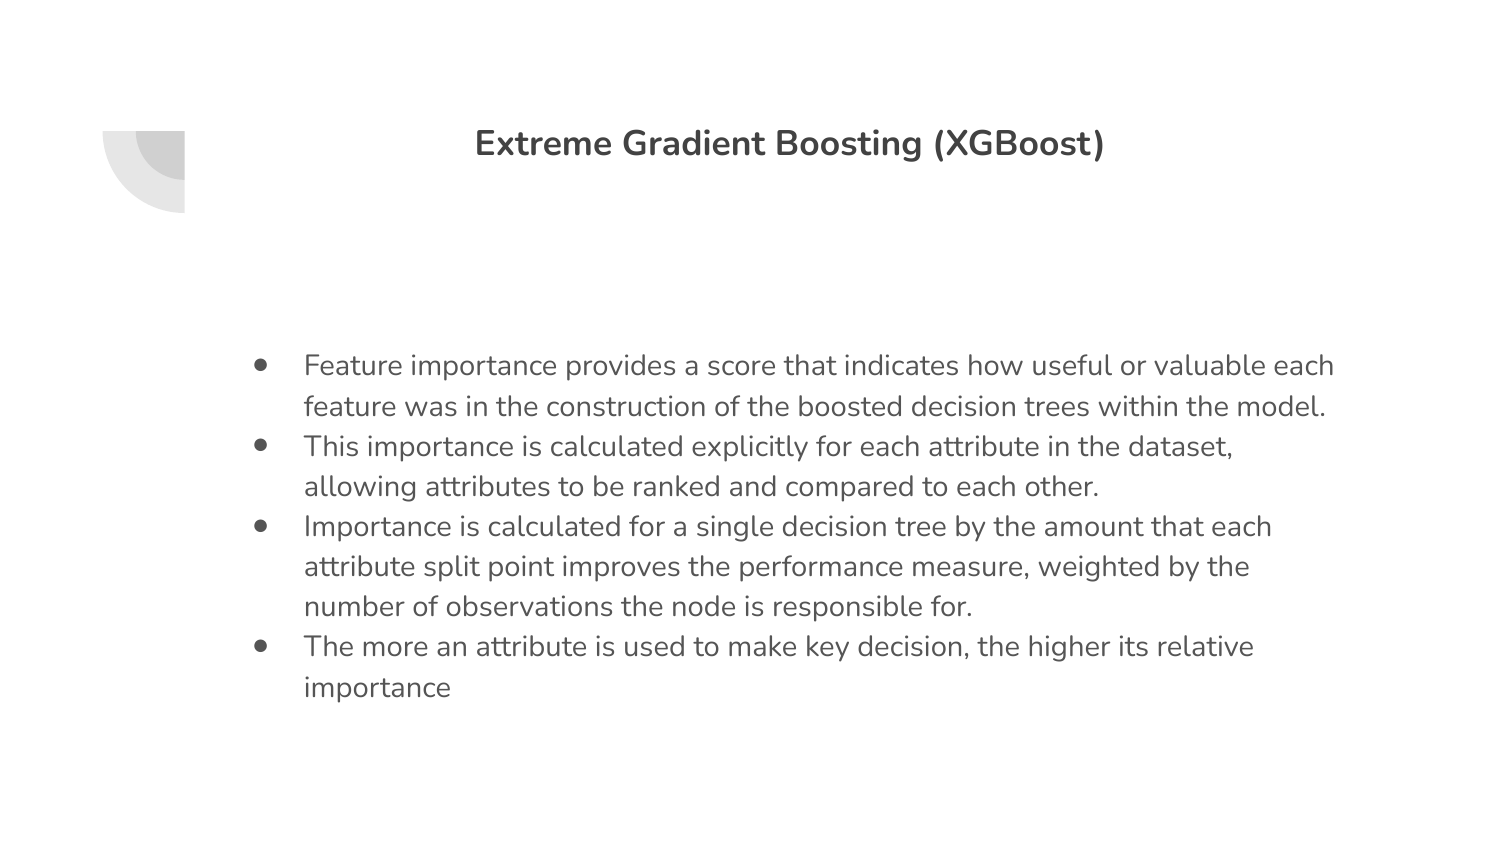

# Extreme Gradient Boosting (XGBoost)
Feature importance provides a score that indicates how useful or valuable each feature was in the construction of the boosted decision trees within the model.
This importance is calculated explicitly for each attribute in the dataset, allowing attributes to be ranked and compared to each other.
Importance is calculated for a single decision tree by the amount that each attribute split point improves the performance measure, weighted by the number of observations the node is responsible for.
The more an attribute is used to make key decision, the higher its relative importance